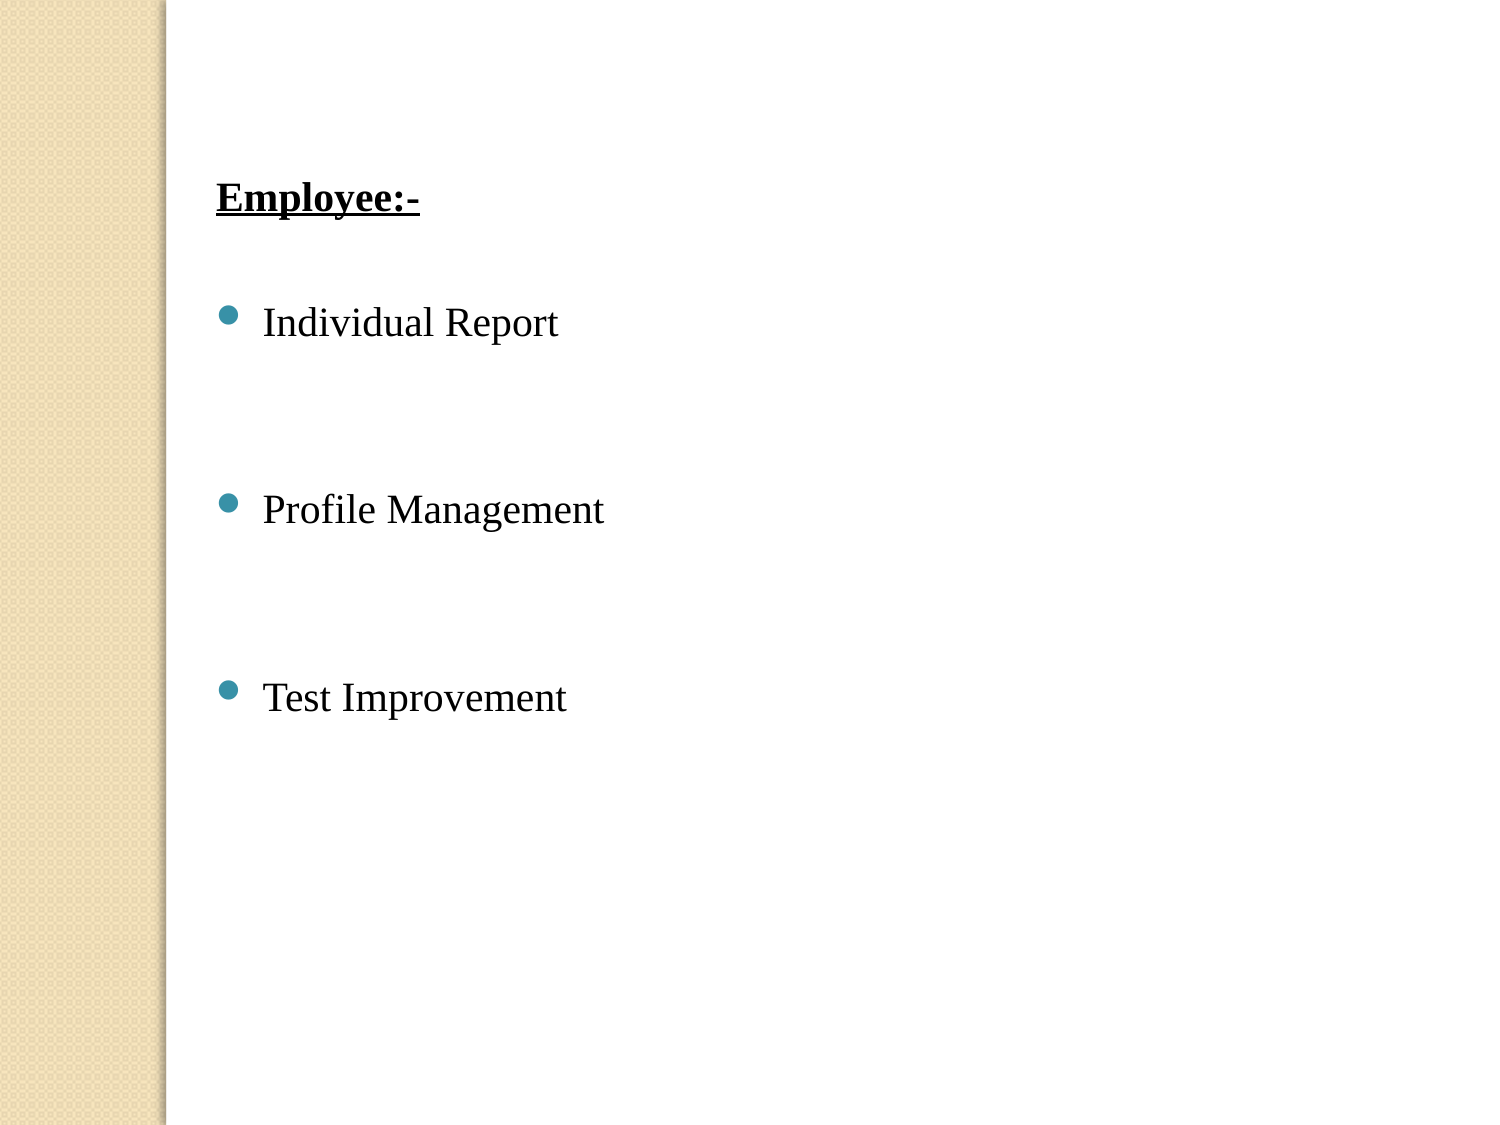

Employee:-

Individual Report

Profile Management

Test Improvement